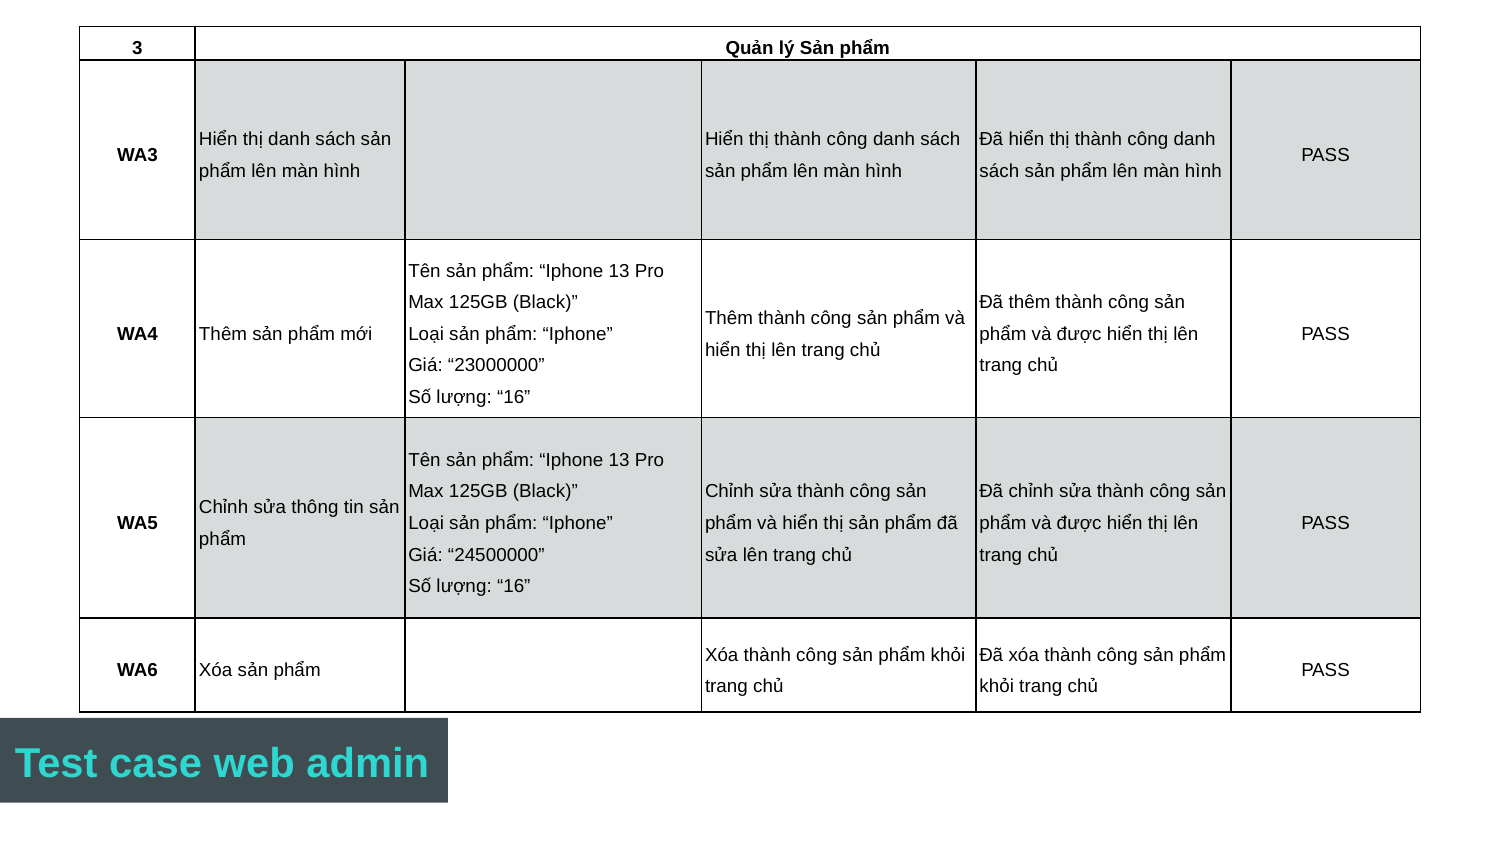

| 3 | Quản lý Sản phẩm |  |  |  |  |
| --- | --- | --- | --- | --- | --- |
| WA3 | Hiển thị danh sách sản phẩm lên màn hình |  | Hiển thị thành công danh sách sản phẩm lên màn hình | Đã hiển thị thành công danh sách sản phẩm lên màn hình | PASS |
| WA4 | Thêm sản phẩm mới | Tên sản phẩm: “Iphone 13 Pro Max 125GB (Black)” Loại sản phẩm: “Iphone” Giá: “23000000” Số lượng: “16” | Thêm thành công sản phẩm và hiển thị lên trang chủ | Đã thêm thành công sản phẩm và được hiển thị lên trang chủ | PASS |
| WA5 | Chỉnh sửa thông tin sản phẩm | Tên sản phẩm: “Iphone 13 Pro Max 125GB (Black)” Loại sản phẩm: “Iphone” Giá: “24500000” Số lượng: “16” | Chỉnh sửa thành công sản phẩm và hiển thị sản phẩm đã sửa lên trang chủ | Đã chỉnh sửa thành công sản phẩm và được hiển thị lên trang chủ | PASS |
| WA6 | Xóa sản phẩm |  | Xóa thành công sản phẩm khỏi trang chủ | Đã xóa thành công sản phẩm khỏi trang chủ | PASS |

Test case web admin